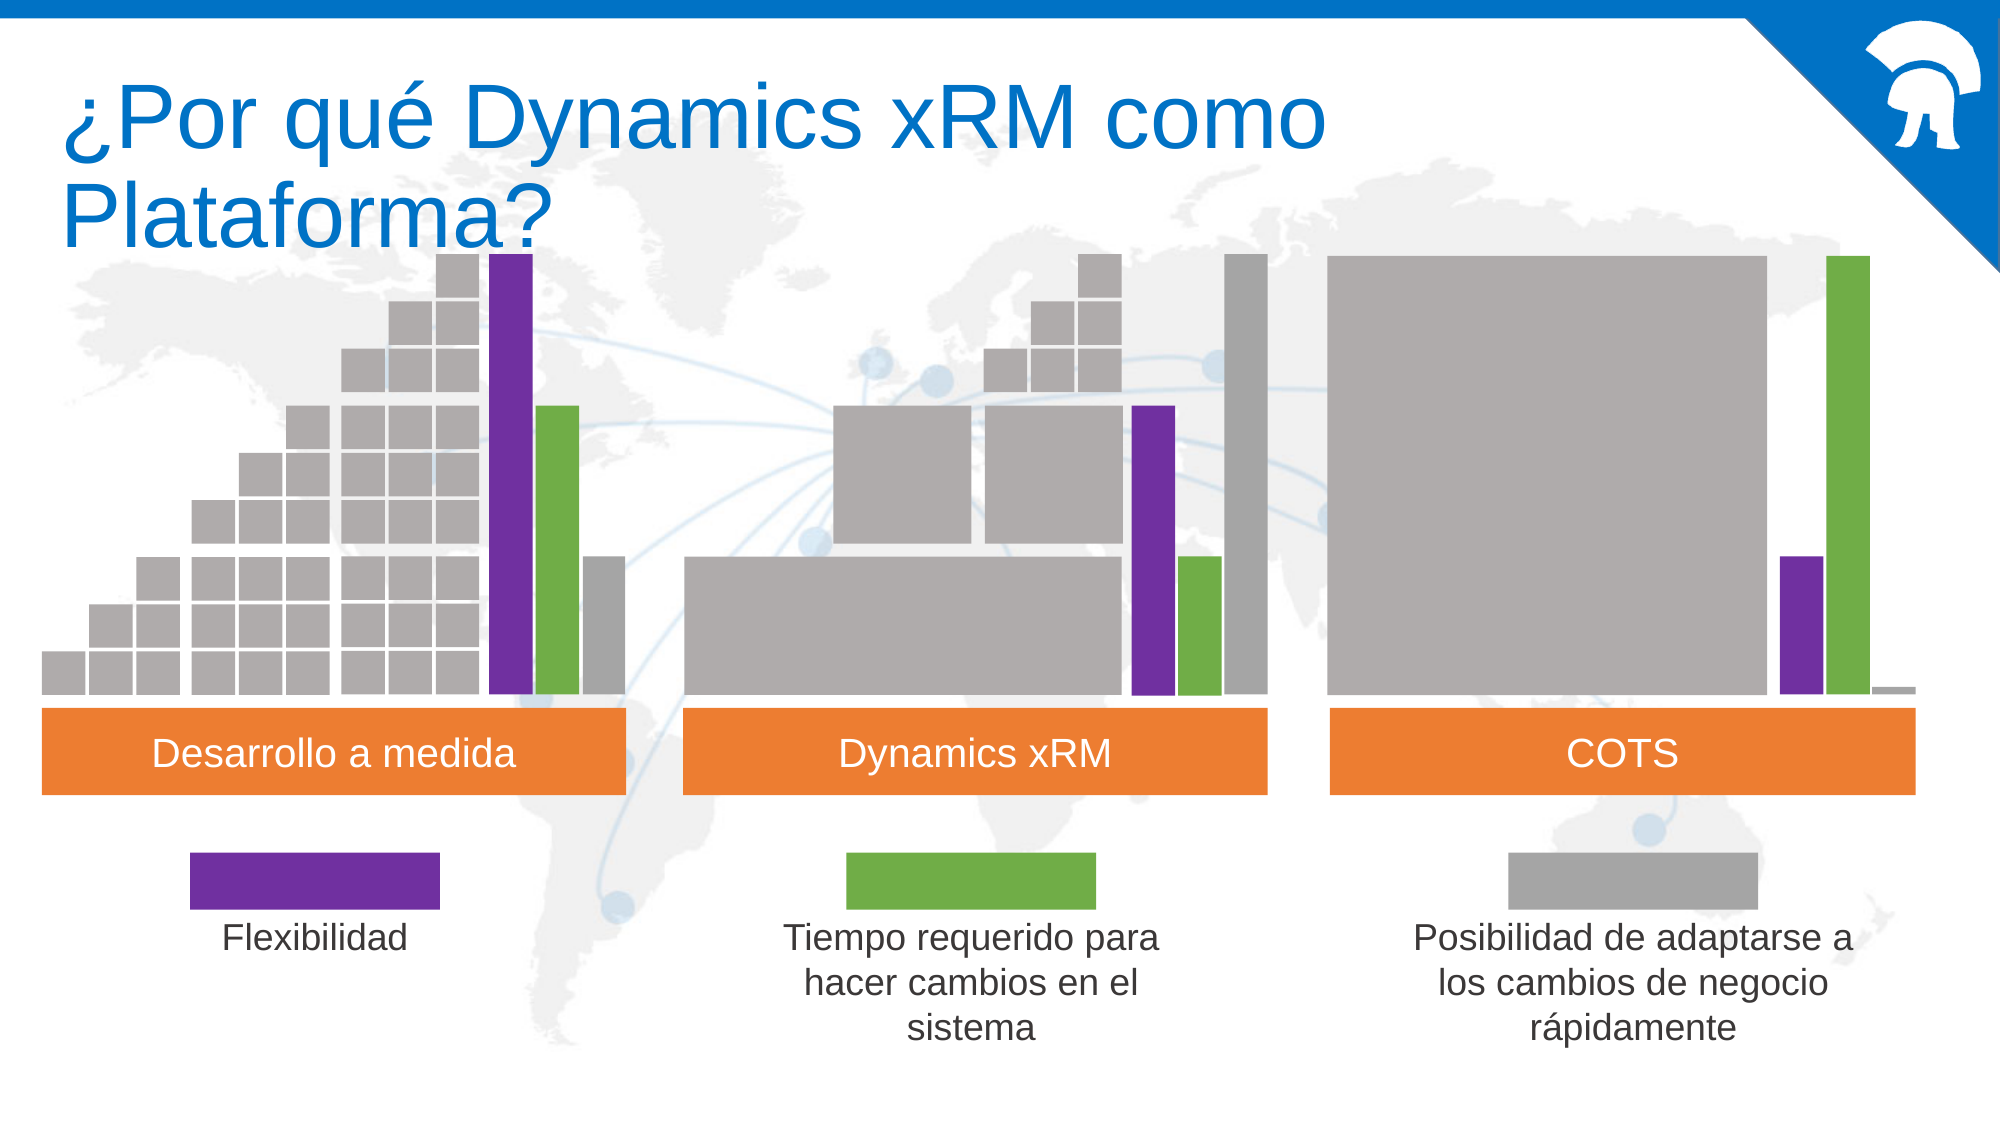

# ¿Por qué Dynamics xRM como Plataforma?

Desarrollo a medida
Dynamics xRM
COTS

Flexibilidad
Tiempo requerido para hacer cambios en el sistema
Posibilidad de adaptarse a los cambios de negocio rápidamente